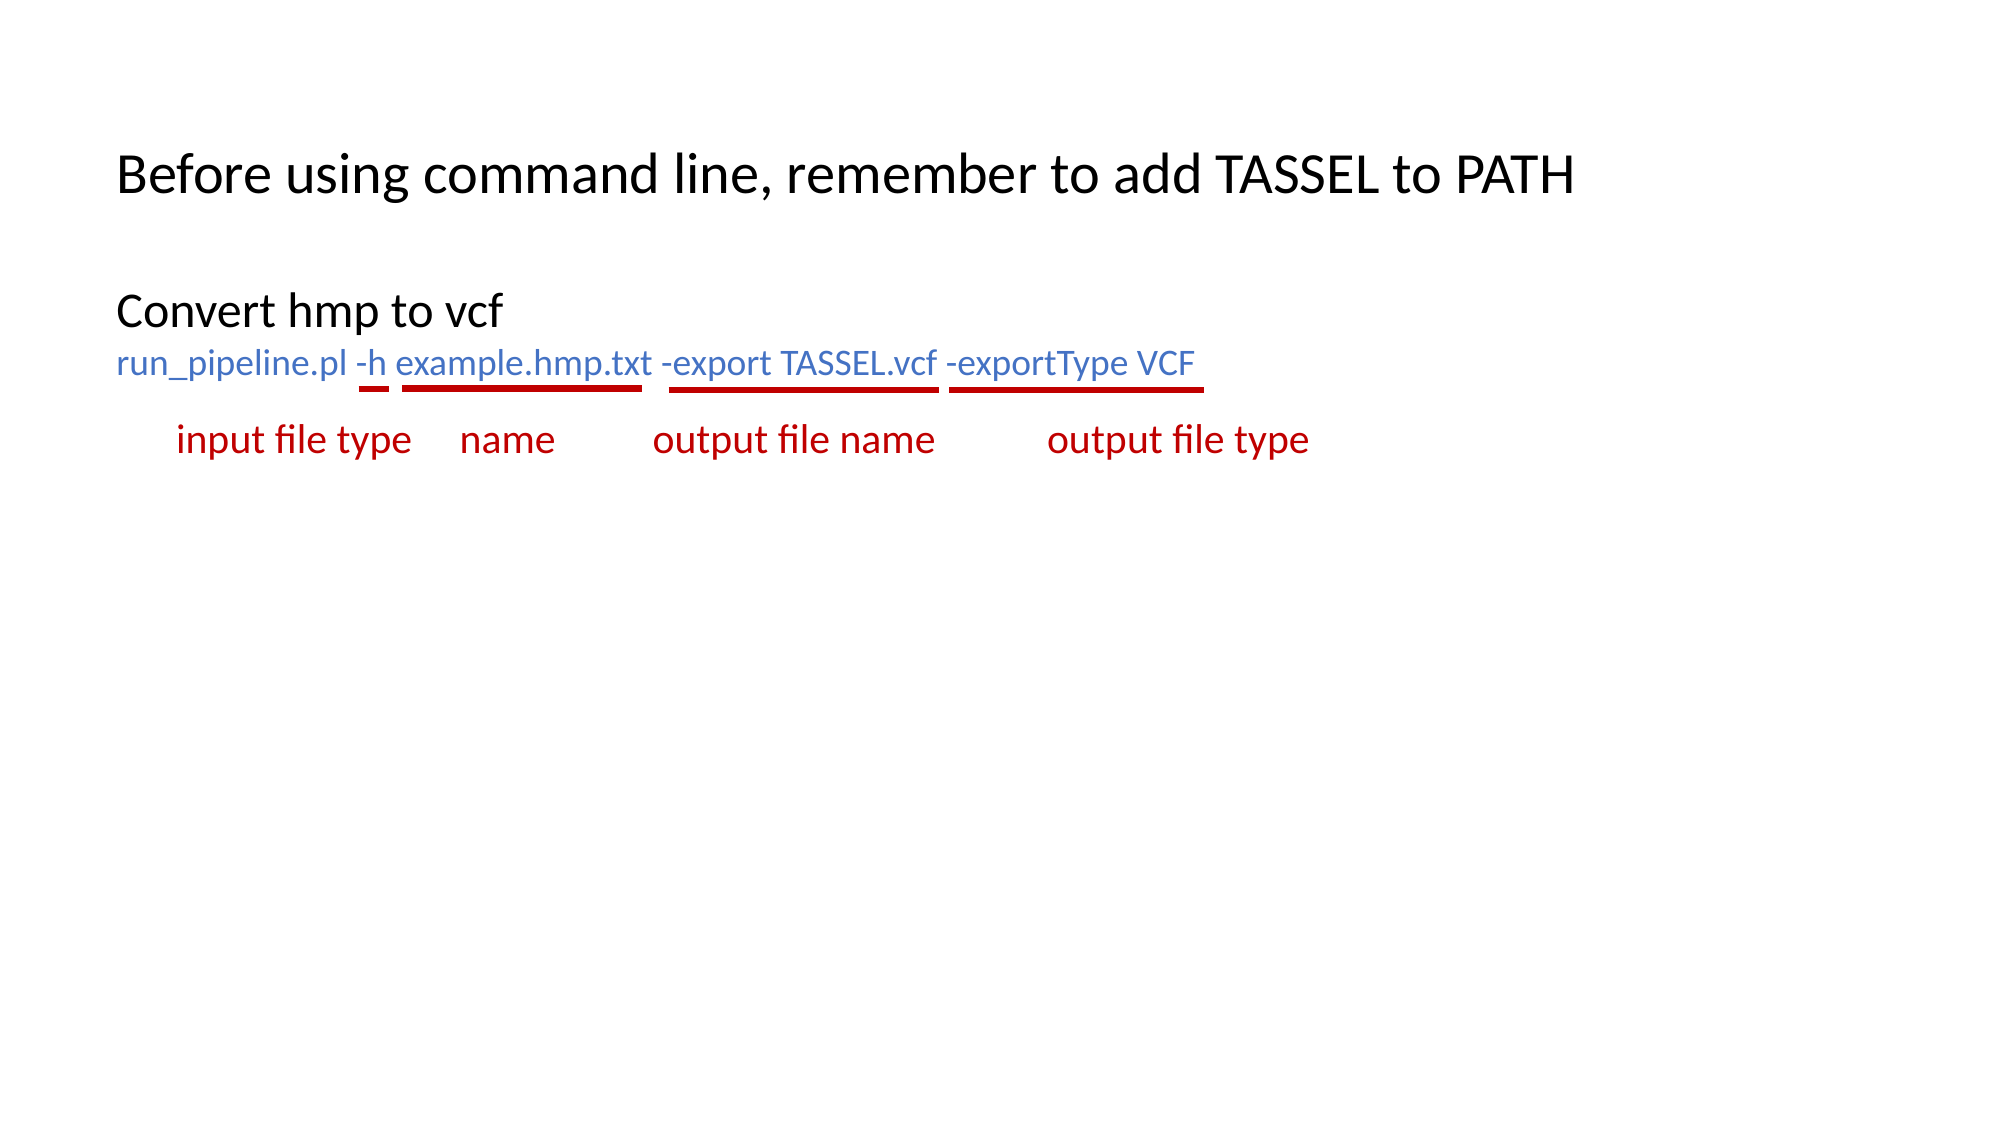

Before using command line, remember to add TASSEL to PATH
Convert hmp to vcf
run_pipeline.pl -h example.hmp.txt -export TASSEL.vcf -exportType VCF
output file name
output file type
input file type     name